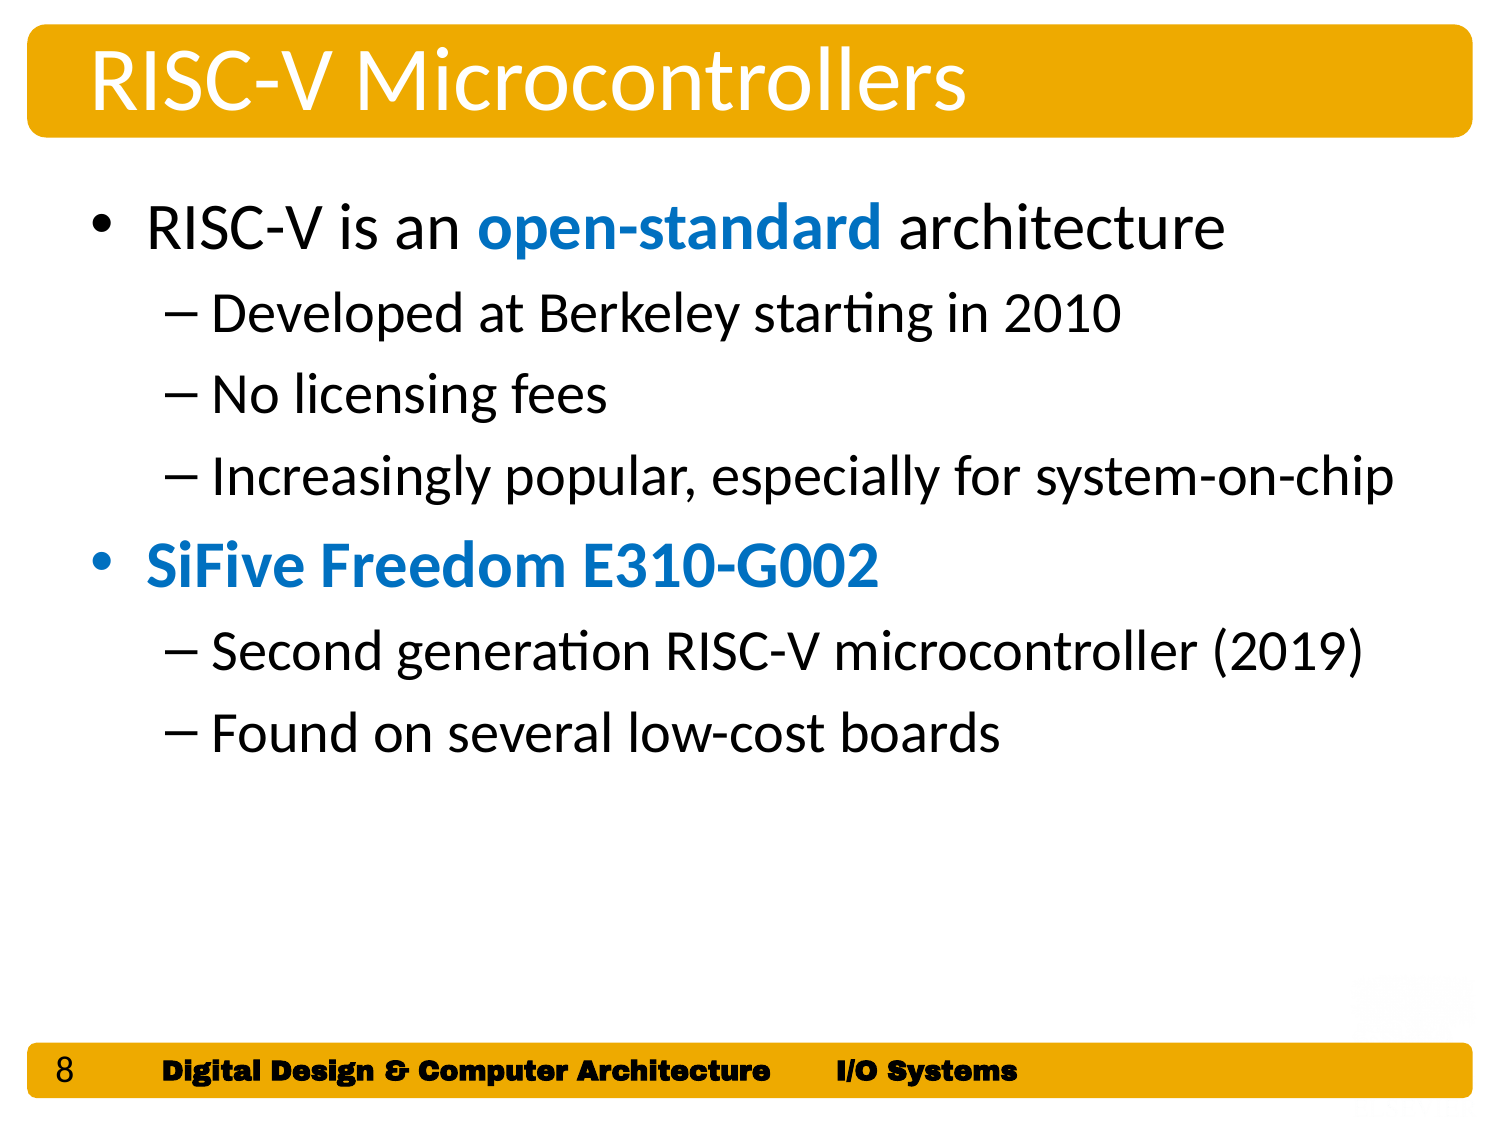

RISC-V Microcontrollers
RISC-V is an open-standard architecture
Developed at Berkeley starting in 2010
No licensing fees
Increasingly popular, especially for system-on-chip
SiFive Freedom E310-G002
Second generation RISC-V microcontroller (2019)
Found on several low-cost boards

8